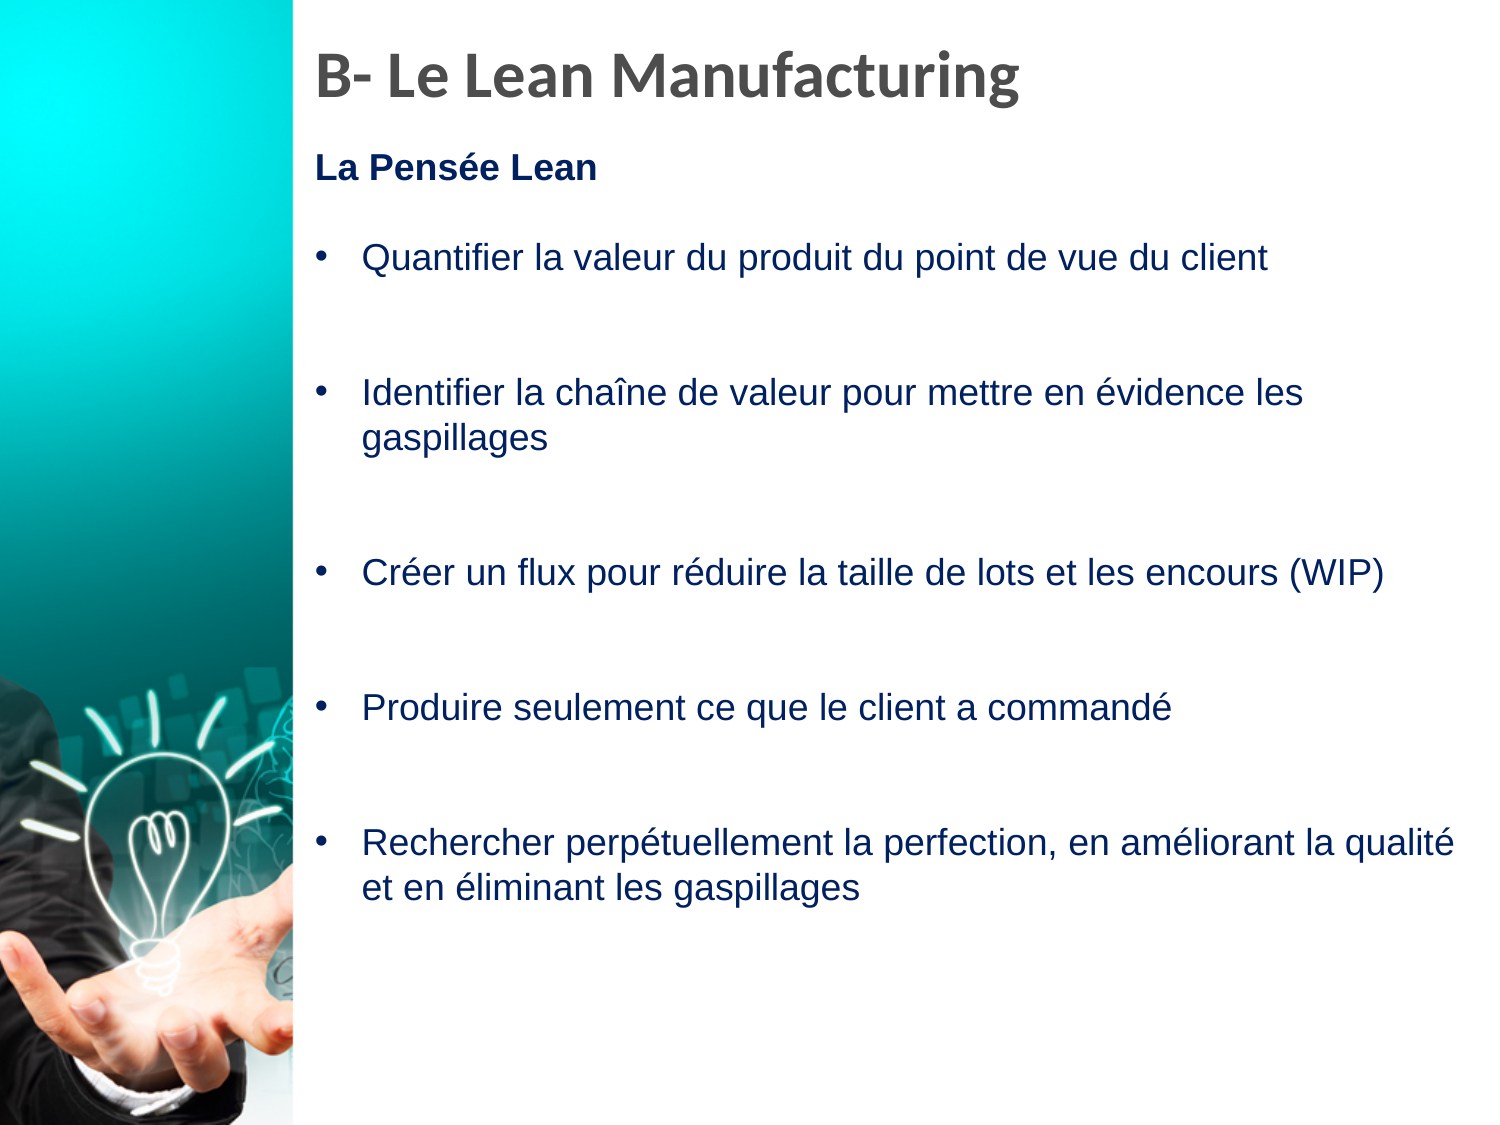

# B- Le Lean Manufacturing
La Pensée Lean

Quantifier la valeur du produit du point de vue du client

Identifier la chaîne de valeur pour mettre en évidence les gaspillages

Créer un flux pour réduire la taille de lots et les encours (WIP)

Produire seulement ce que le client a commandé

Rechercher perpétuellement la perfection, en améliorant la qualité et en éliminant les gaspillages